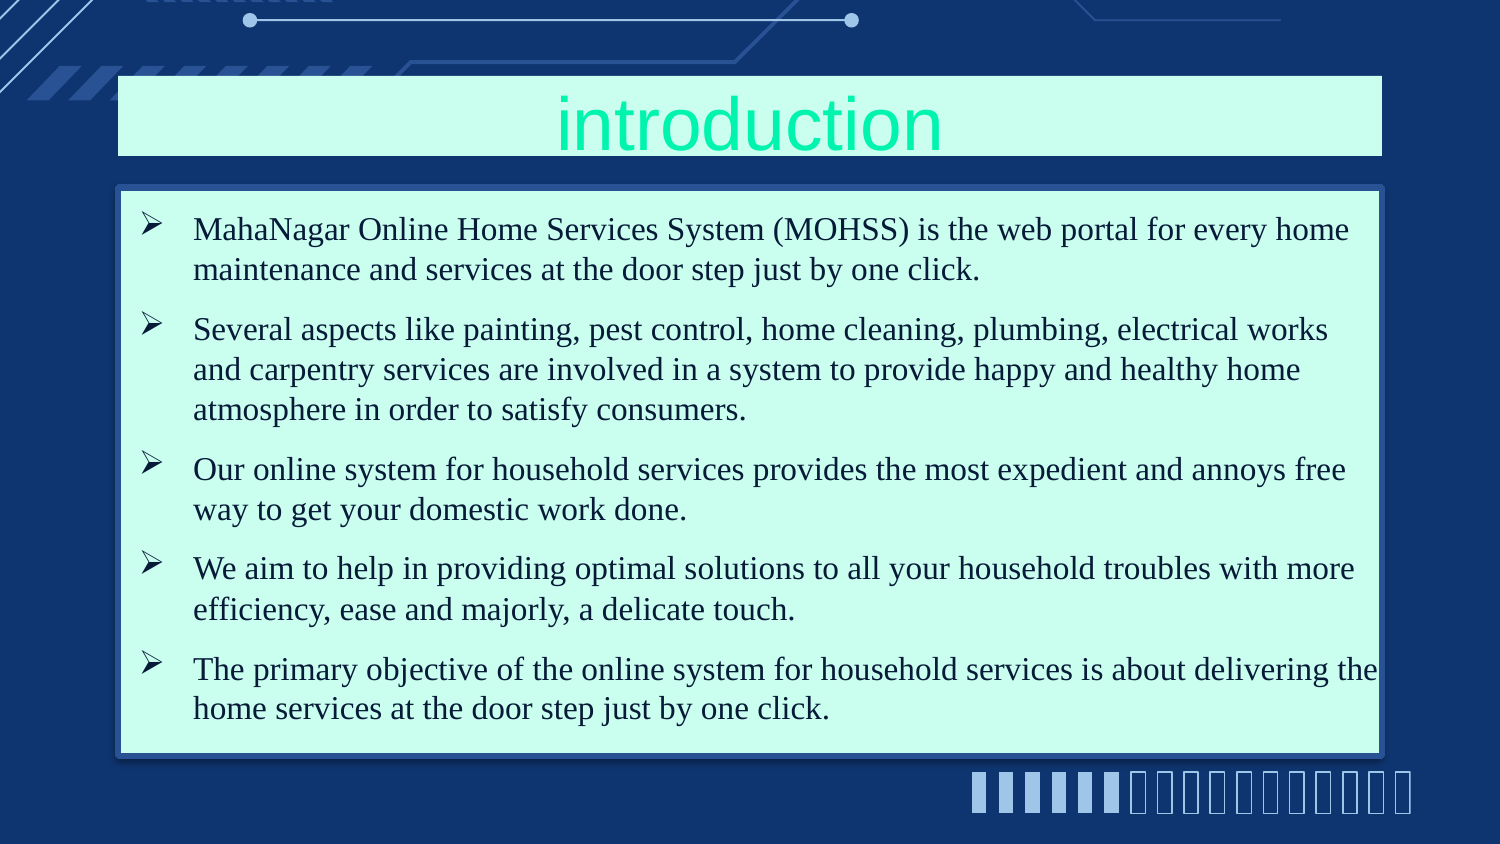

# introduction

MahaNagar Online Home Services System (MOHSS) is the web portal for every home maintenance and services at the door step just by one click.

Several aspects like painting, pest control, home cleaning, plumbing, electrical works and carpentry services are involved in a system to provide happy and healthy home atmosphere in order to satisfy consumers.

Our online system for household services provides the most expedient and annoys free way to get your domestic work done.

We aim to help in providing optimal solutions to all your household troubles with more efficiency, ease and majorly, a delicate touch.

The primary objective of the online system for household services is about delivering the home services at the door step just by one click.